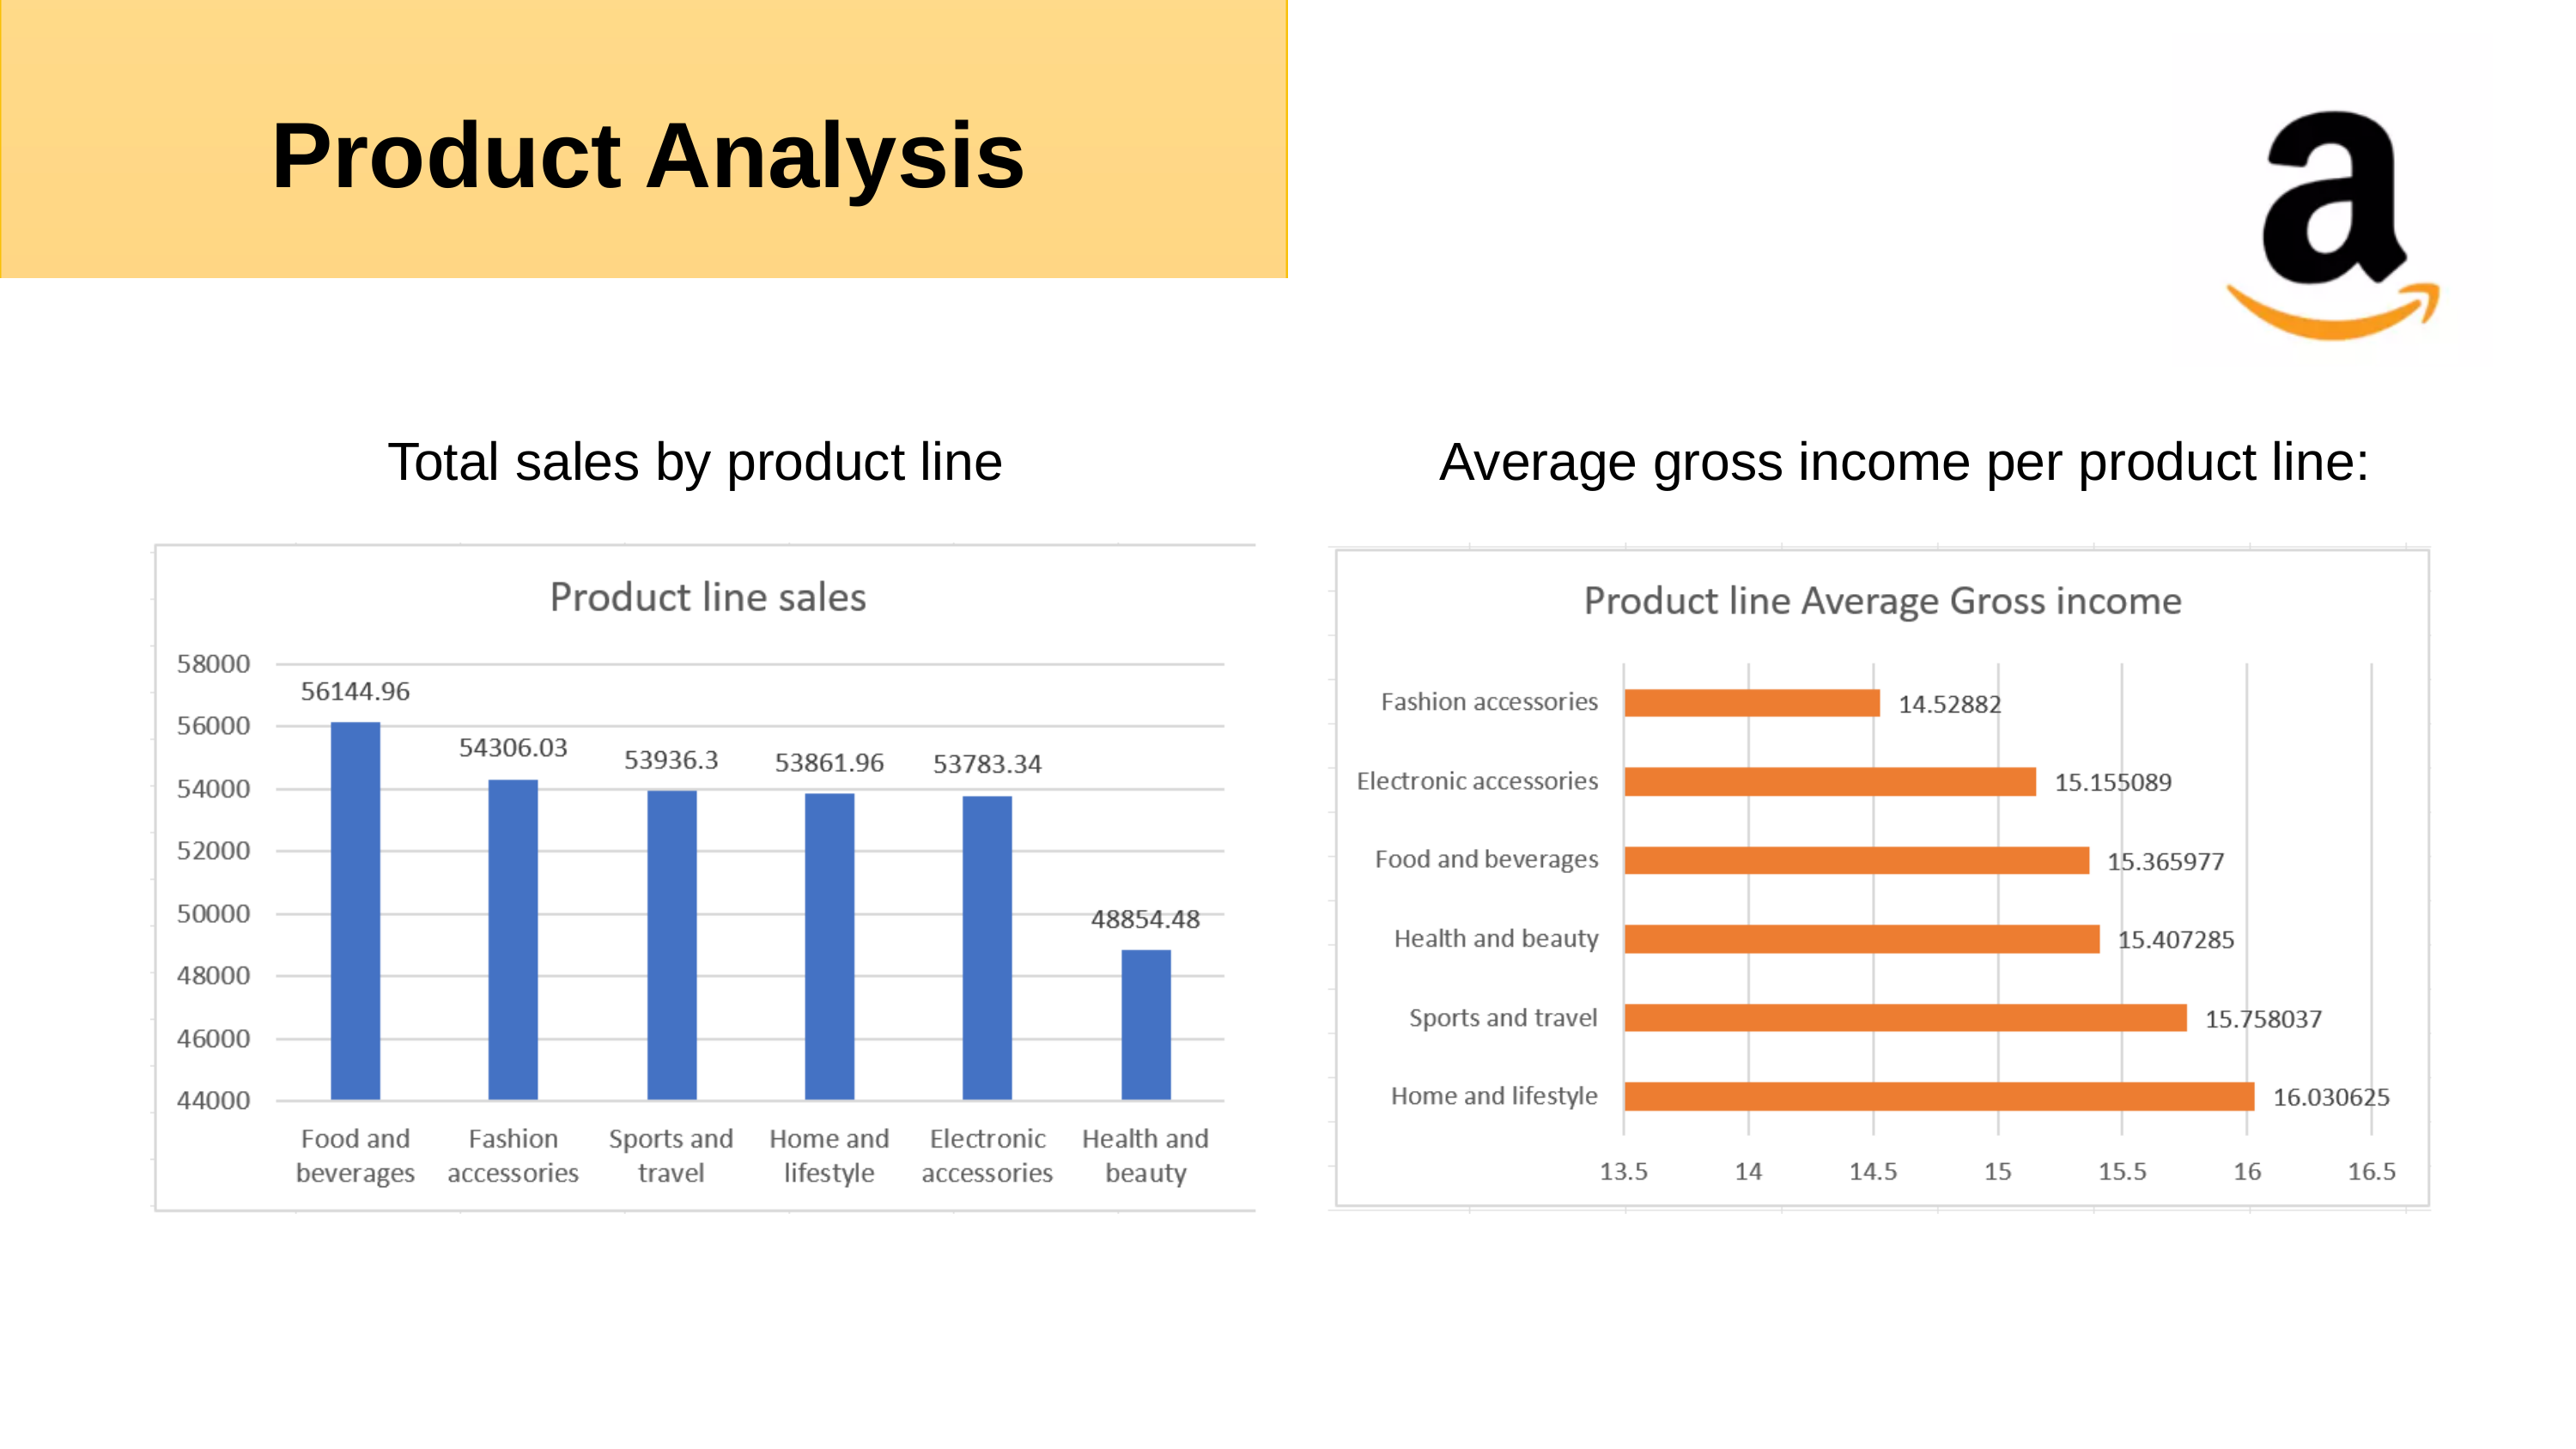

Product Analysis
Total sales by product line
Average gross income per product line: